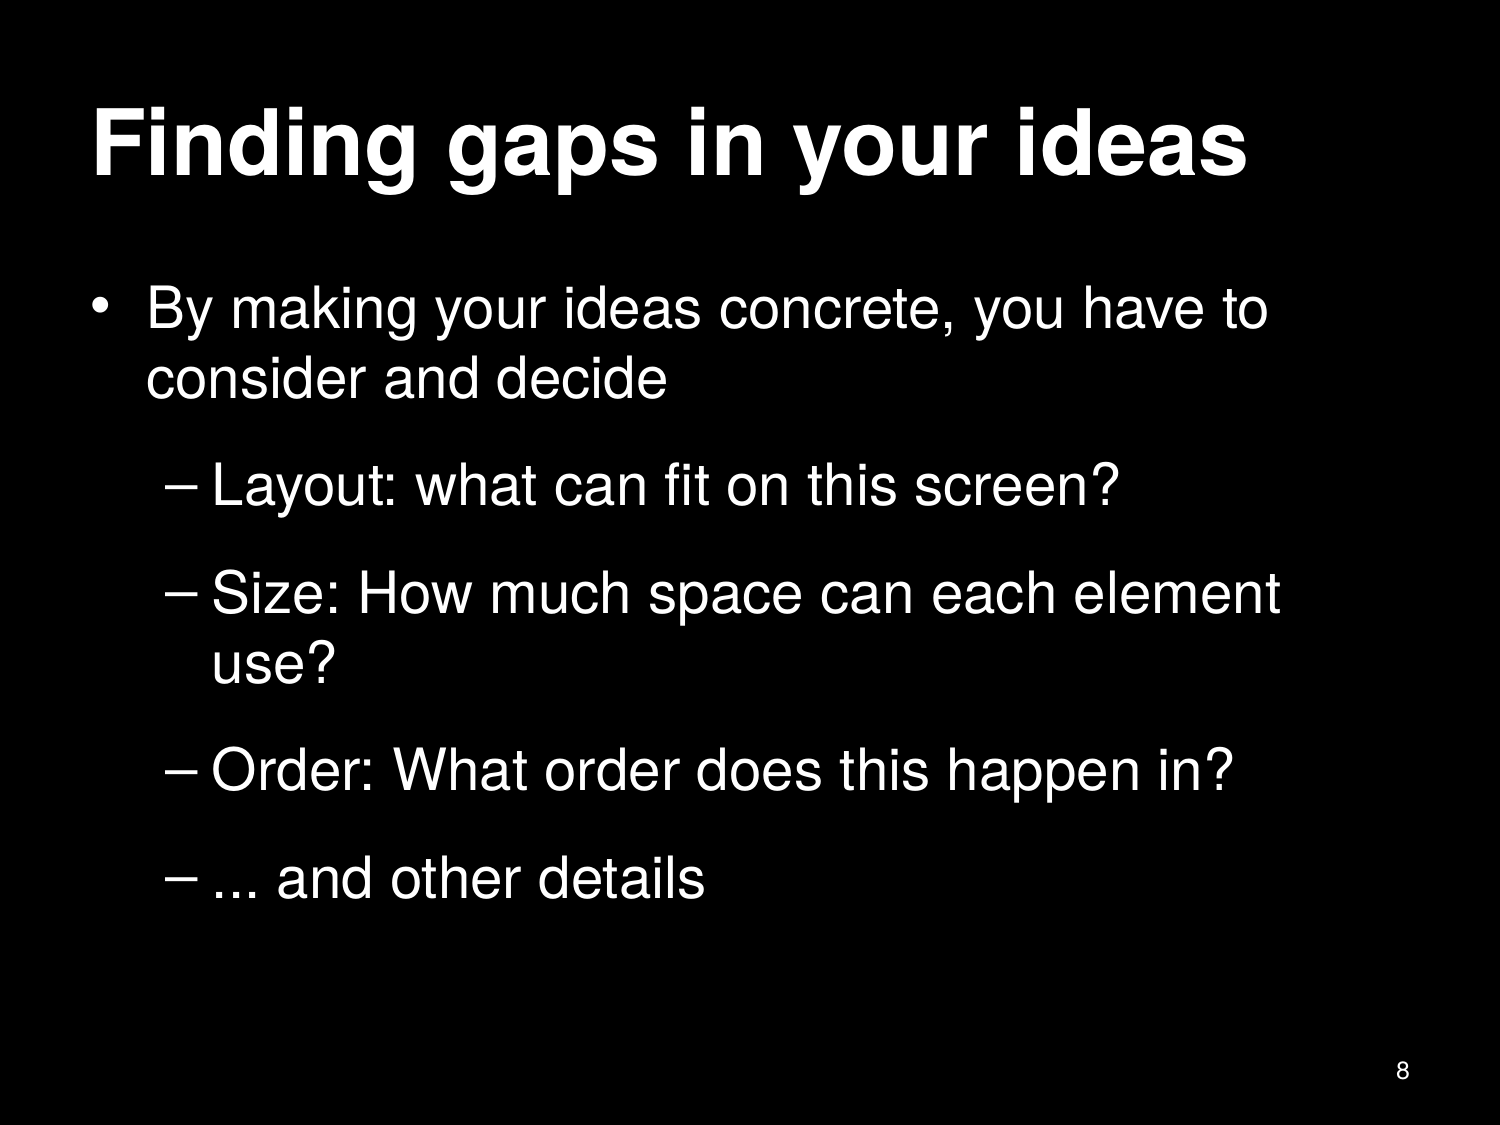

# Finding gaps in your ideas
By making your ideas concrete, you have to consider and decide
Layout: what can fit on this screen?
Size: How much space can each element use?
Order: What order does this happen in?
... and other details

8